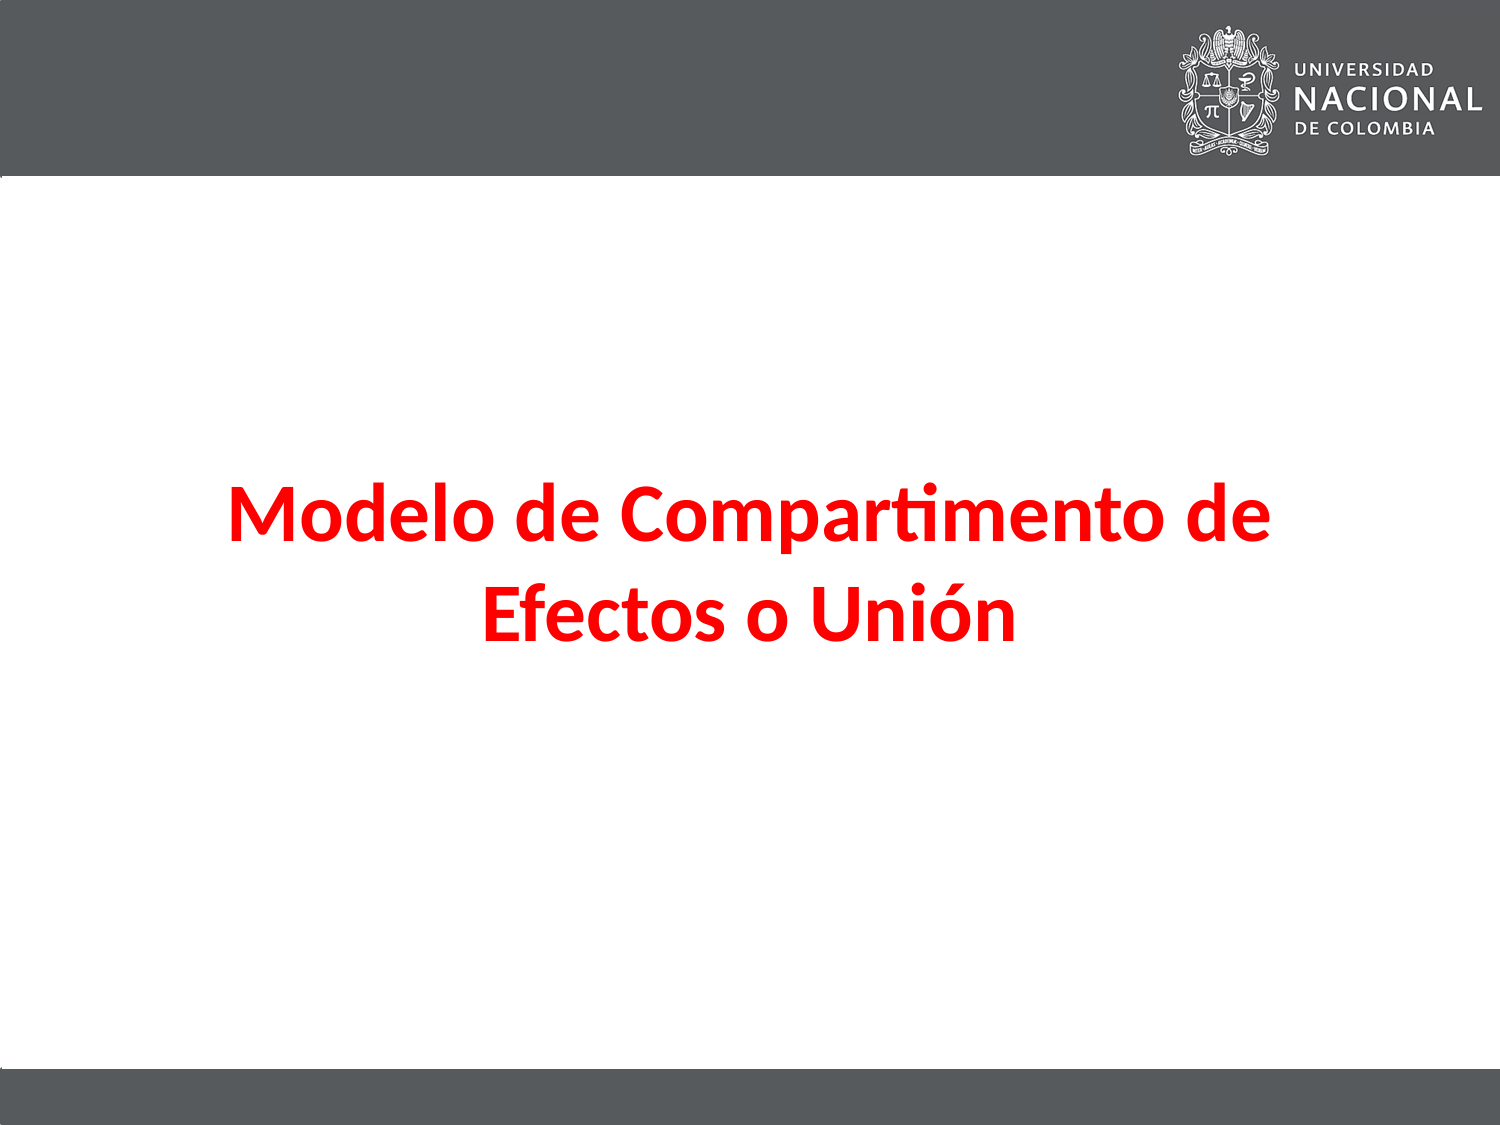

# Modelo de Compartimento de Efectos o Unión